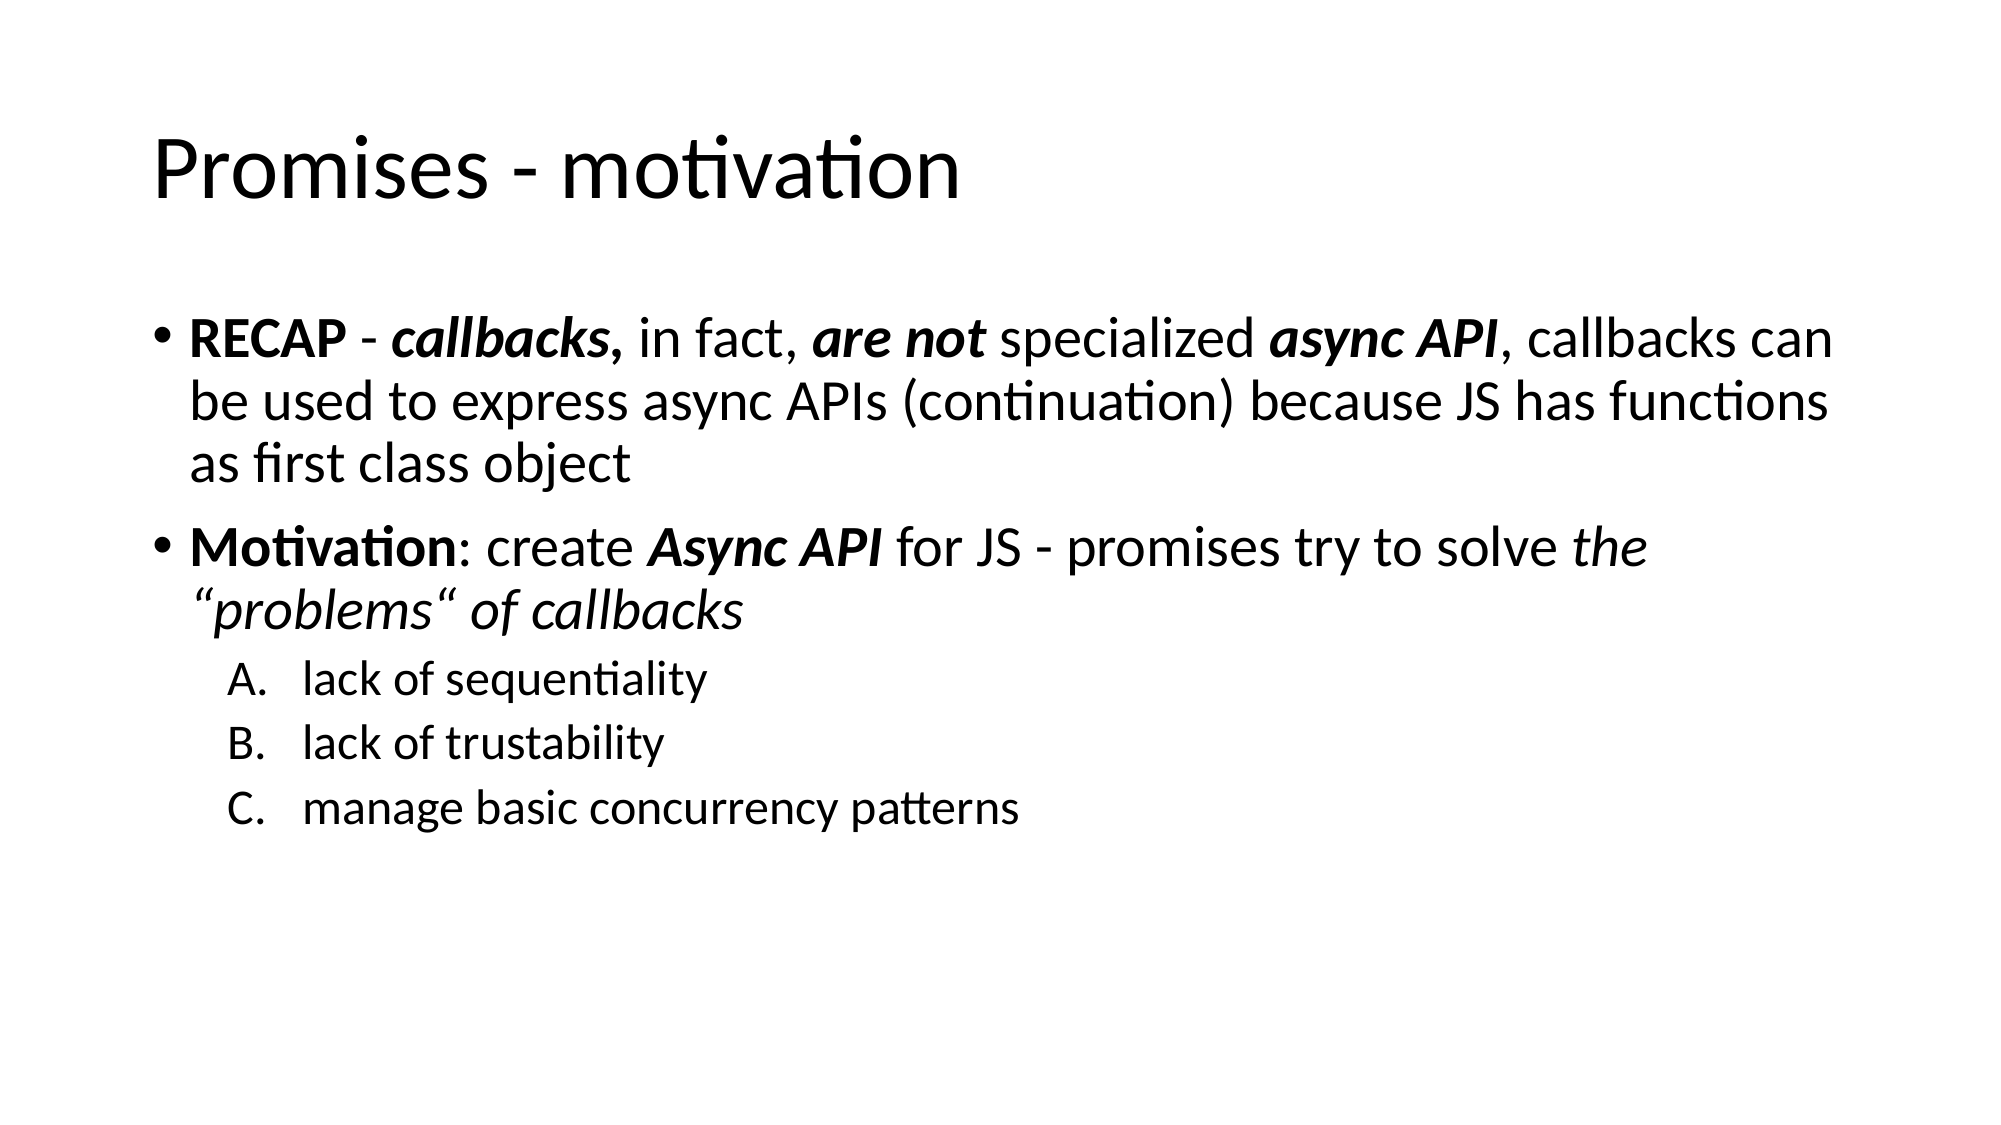

# Promises - motivation
RECAP - callbacks, in fact, are not specialized async API, callbacks can be used to express async APIs (continuation) because JS has functions as first class object
Motivation: create Async API for JS - promises try to solve the “problems“ of callbacks
lack of sequentiality
lack of trustability
manage basic concurrency patterns